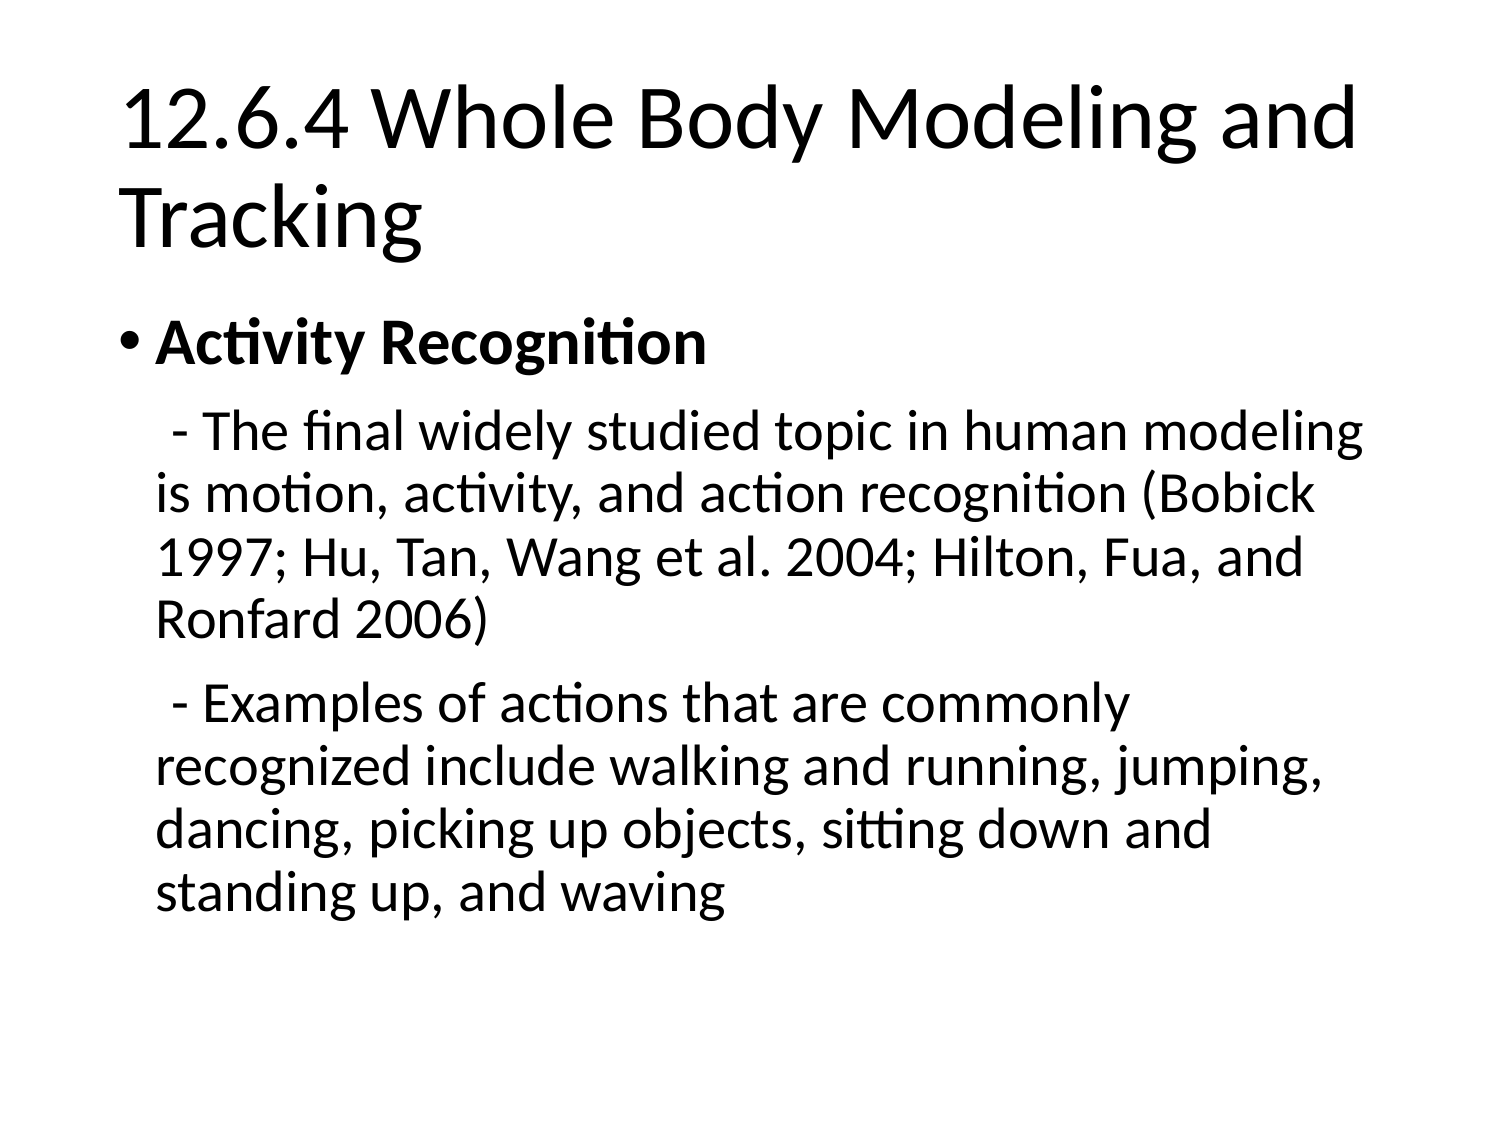

# 12.6.4 Whole Body Modeling and Tracking
Activity Recognition
    - The final widely studied topic in human modeling is motion, activity, and action recognition (Bobick 1997; Hu, Tan, Wang et al. 2004; Hilton, Fua, and Ronfard 2006)
    - Examples of actions that are commonly recognized include walking and running, jumping, dancing, picking up objects, sitting down and standing up, and waving